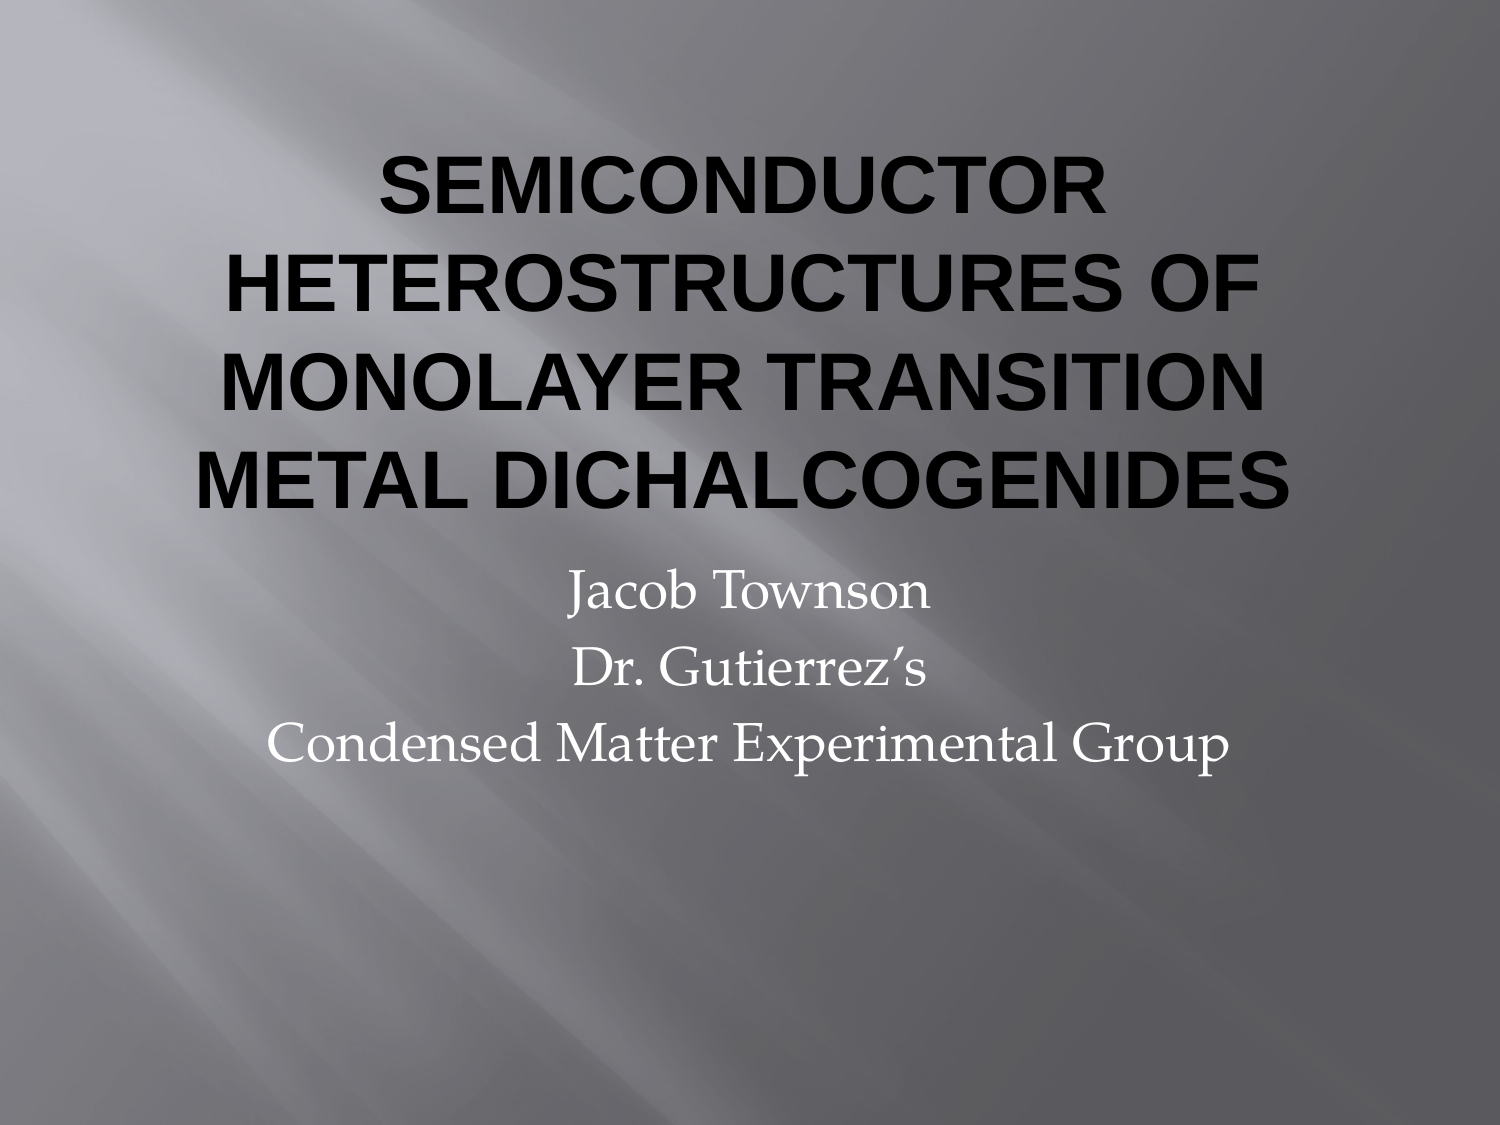

# Semiconductor Heterostructures of monolayer transition metal dichalcogenides
Jacob Townson
Dr. Gutierrez’s
Condensed Matter Experimental Group